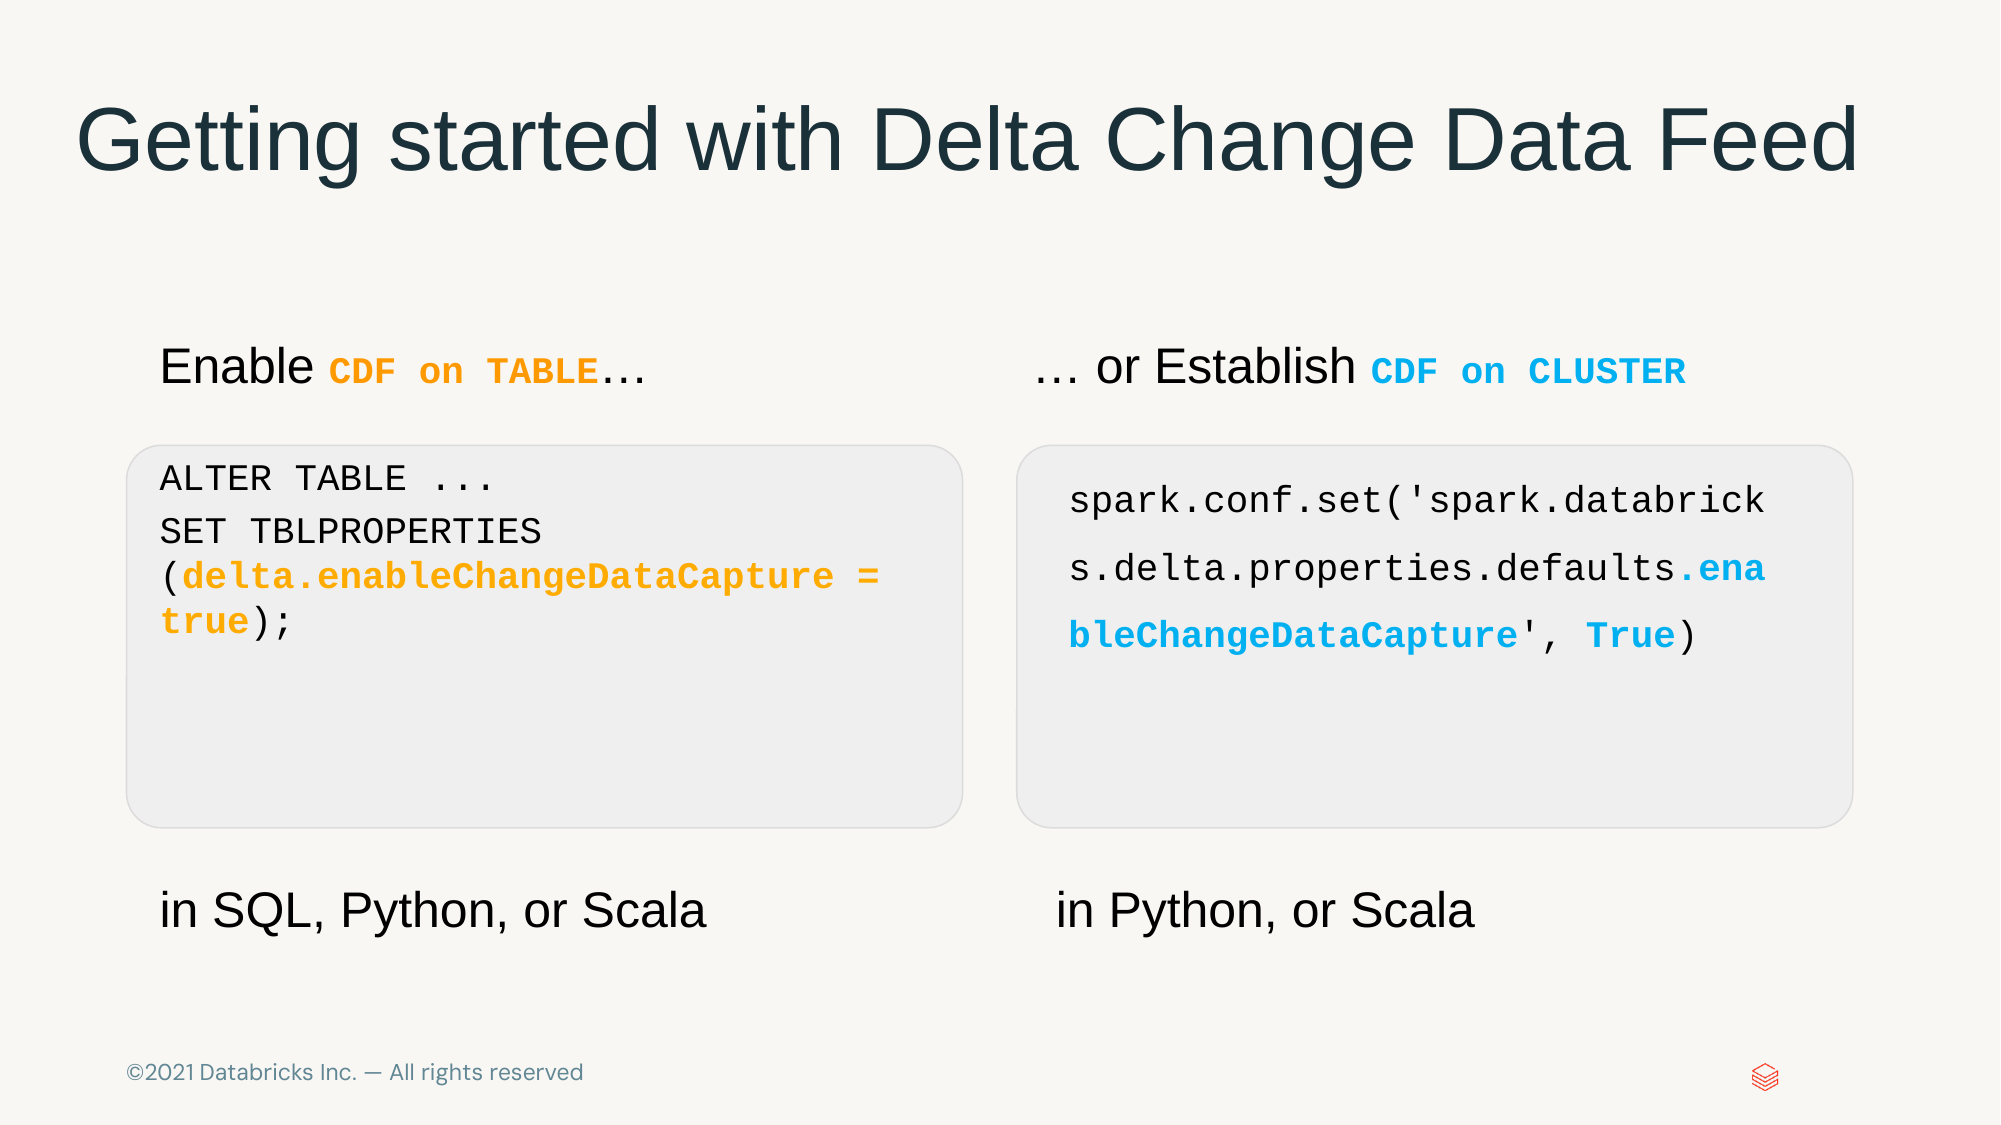

# Getting started with Delta Change Data Feed
Enable CDF on TABLE…
… or Establish CDF on CLUSTER

ALTER TABLE ...
SET TBLPROPERTIES (delta.enableChangeDataCapture = true);

spark.conf.set('spark.databricks.delta.properties.defaults.enableChangeDataCapture', True)
in SQL, Python, or Scala
in Python, or Scala